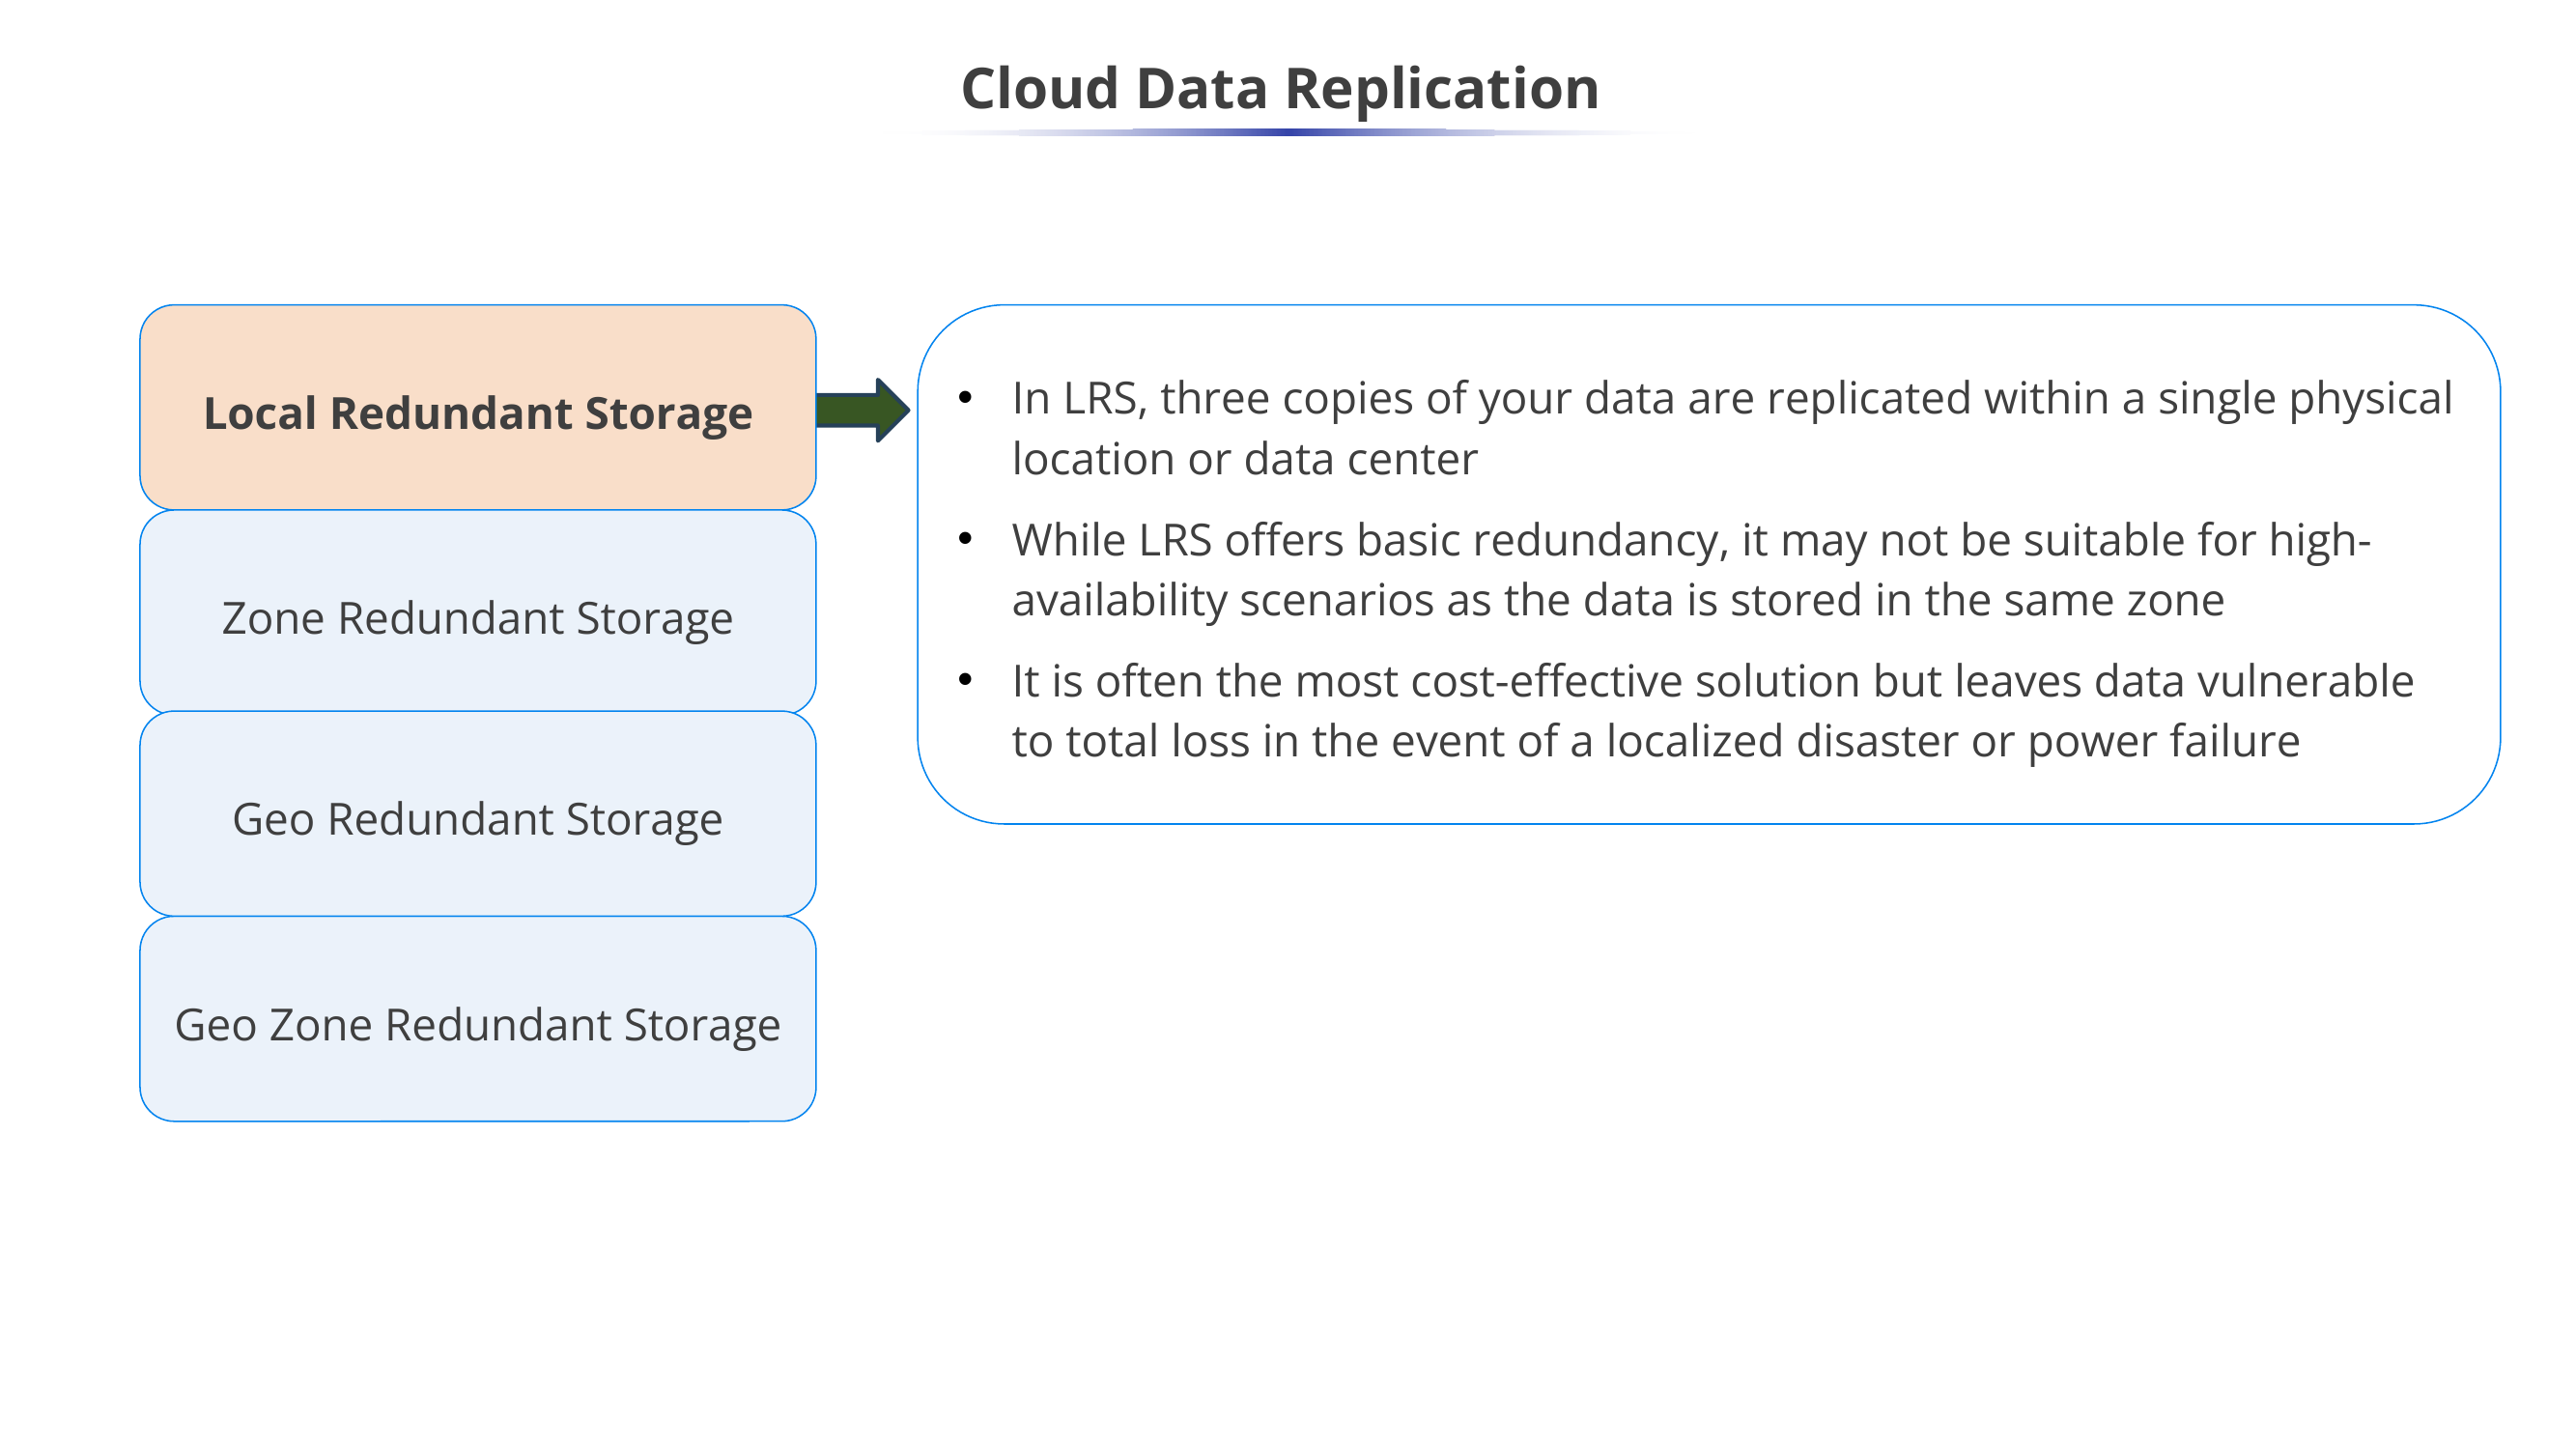

# Cloud Data Replication

Local Redundant Storage
Zone Redundant Storage
Geo Redundant Storage
Geo Zone Redundant Storage
In LRS, three copies of your data are replicated within a single physical location or data center
While LRS offers basic redundancy, it may not be suitable for high-availability scenarios as the data is stored in the same zone
It is often the most cost-effective solution but leaves data vulnerable to total loss in the event of a localized disaster or power failure